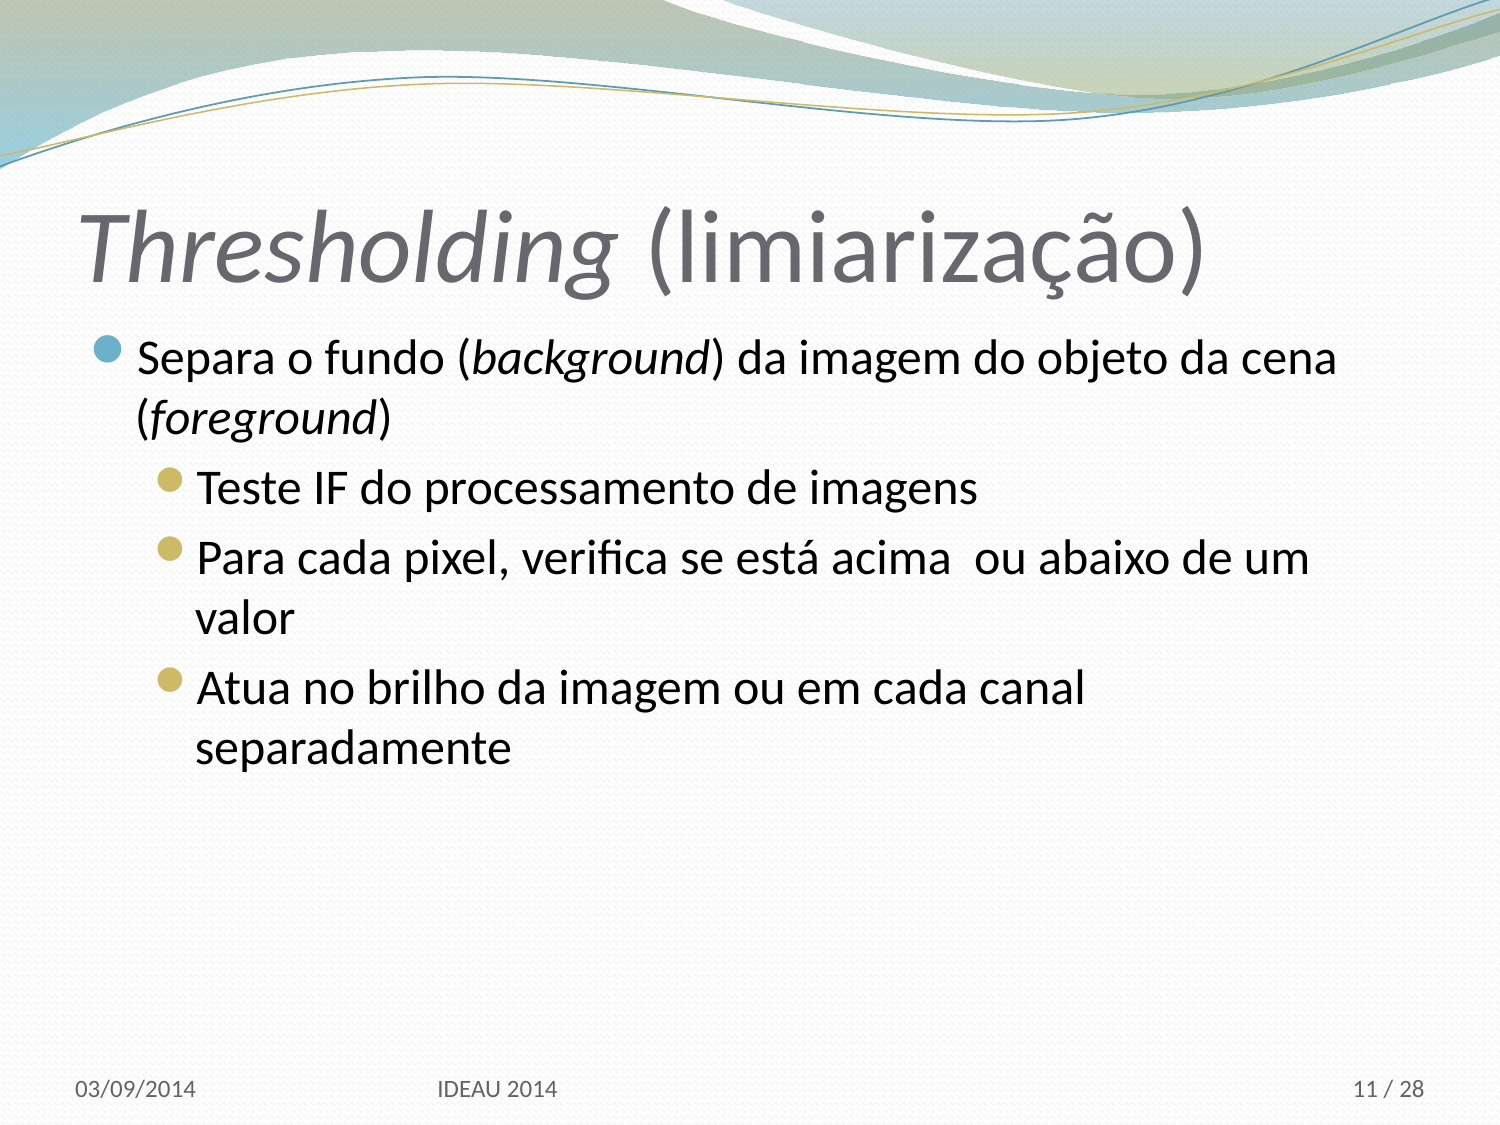

# Thresholding (limiarização)
Separa o fundo (background) da imagem do objeto da cena (foreground)
Teste IF do processamento de imagens
Para cada pixel, verifica se está acima  ou abaixo de um valor
Atua no brilho da imagem ou em cada canal separadamente
03/09/2014
IDEAU 2014
11 / 28